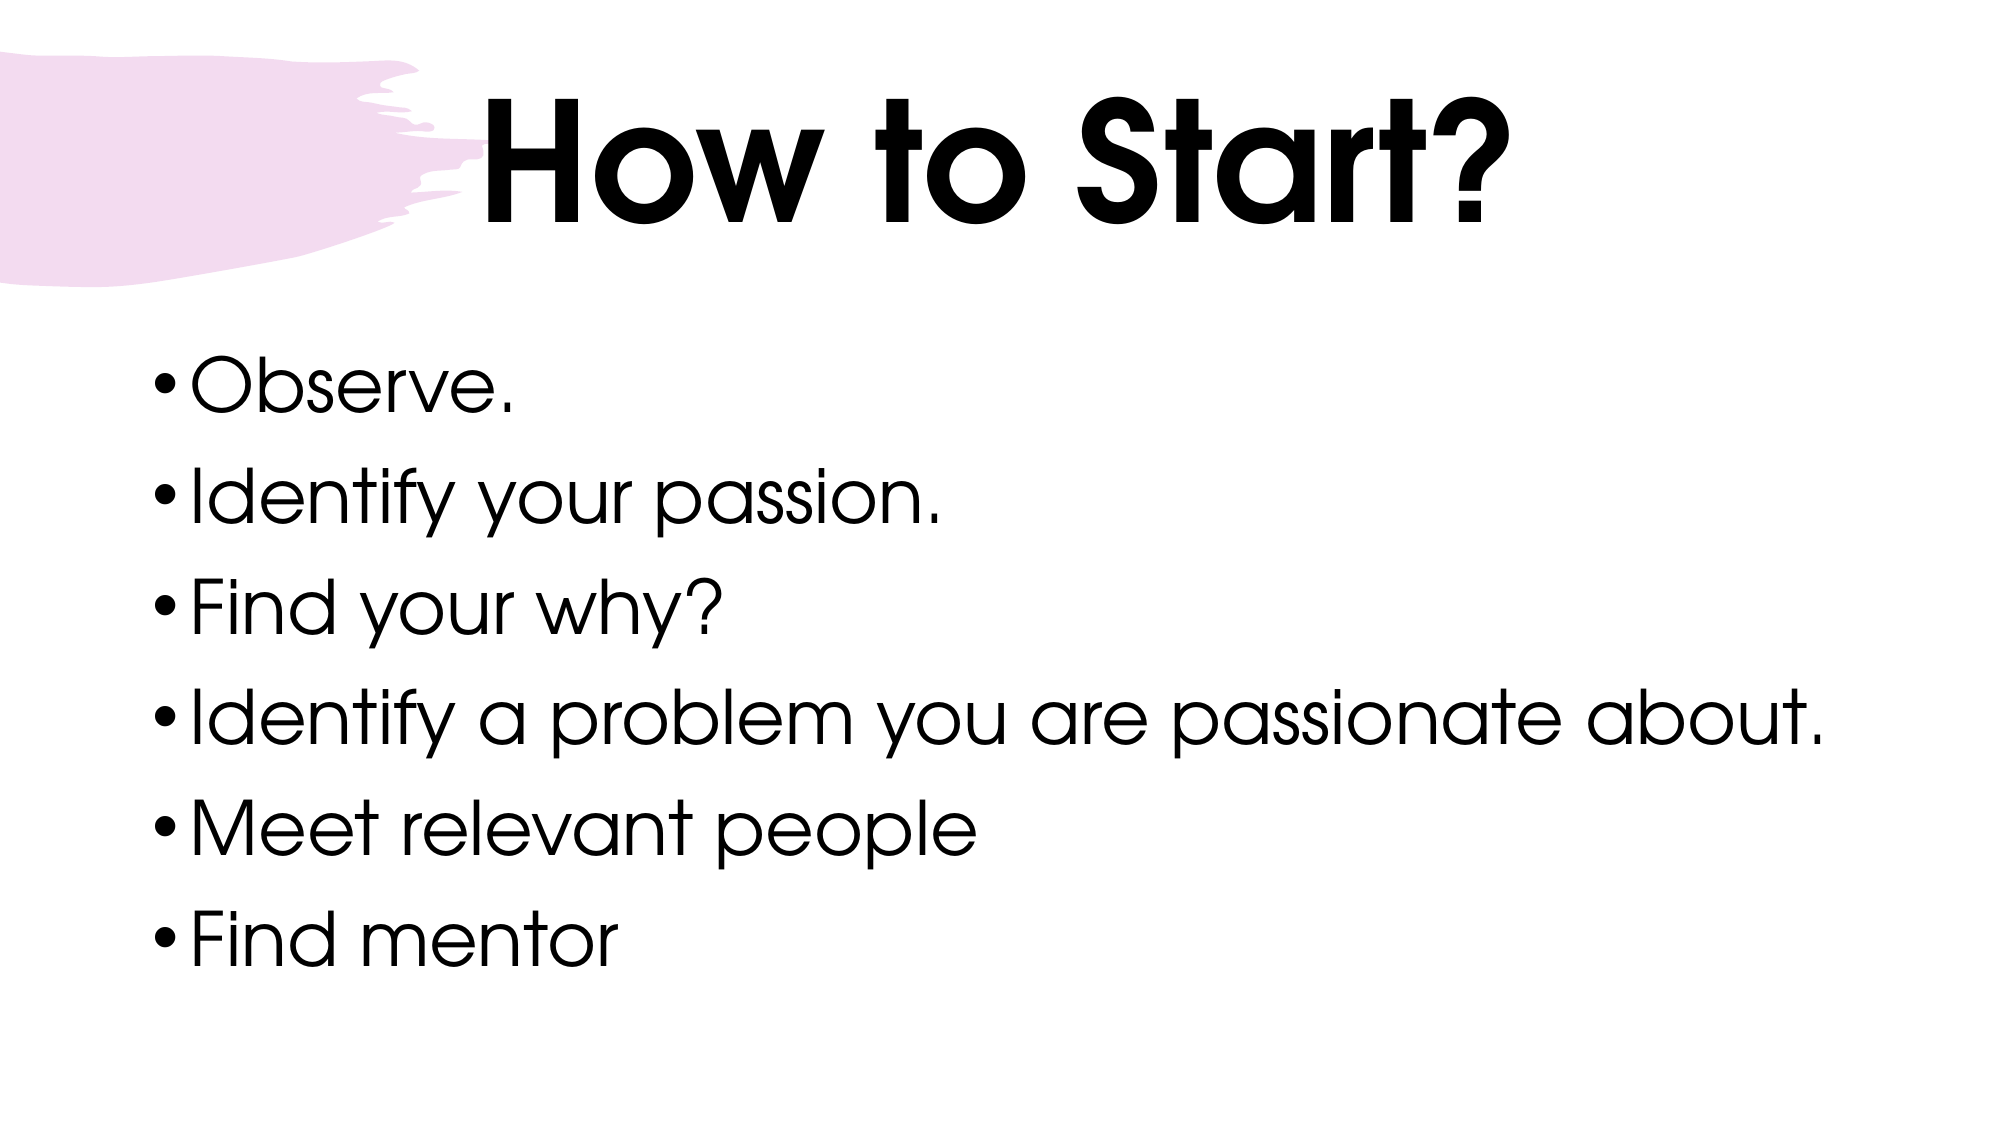

# How to Start?
Observe.
Identify your passion.
Find your why?
Identify a problem you are passionate about.
Meet relevant people
Find mentor